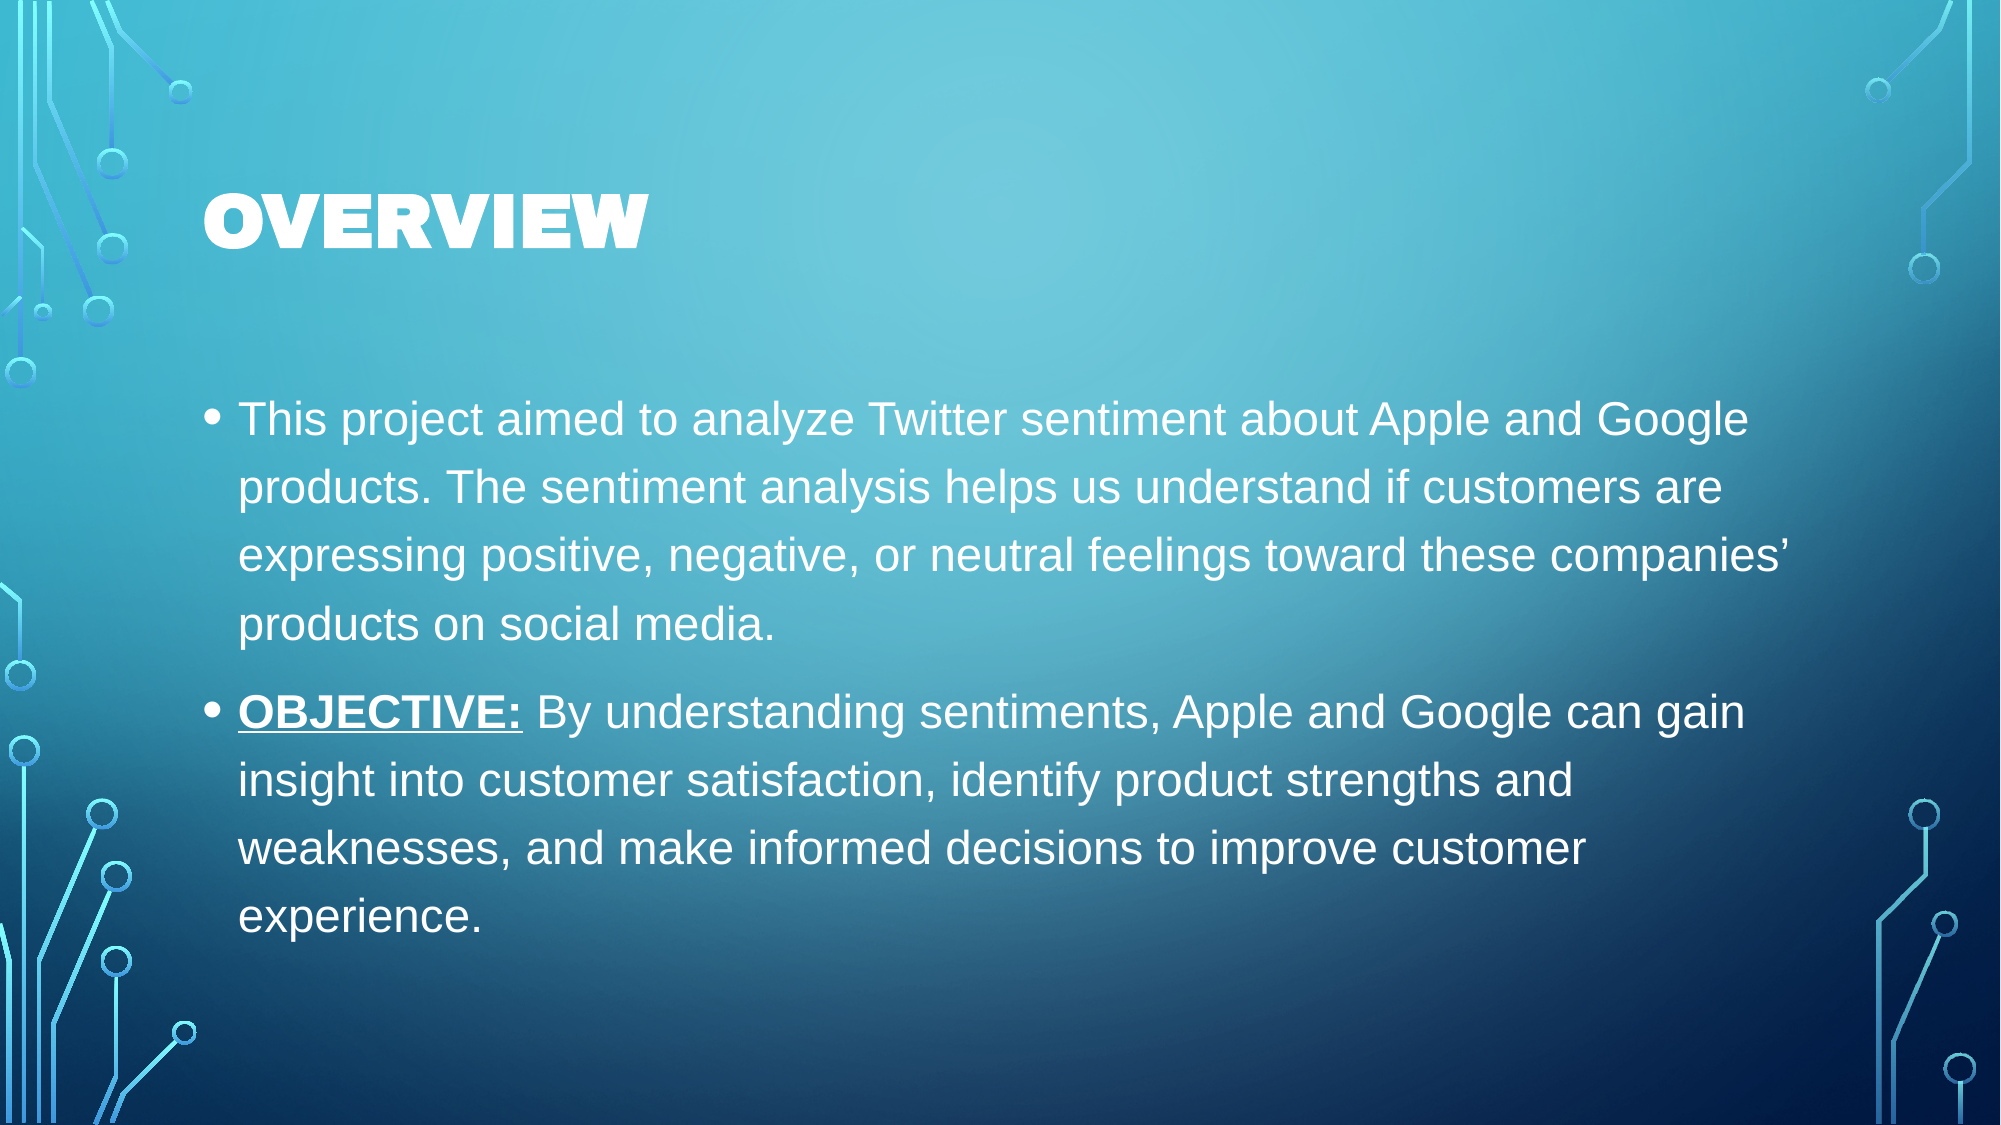

# OVERVIEW
This project aimed to analyze Twitter sentiment about Apple and Google products. The sentiment analysis helps us understand if customers are expressing positive, negative, or neutral feelings toward these companies’ products on social media.
OBJECTIVE: By understanding sentiments, Apple and Google can gain insight into customer satisfaction, identify product strengths and weaknesses, and make informed decisions to improve customer experience.